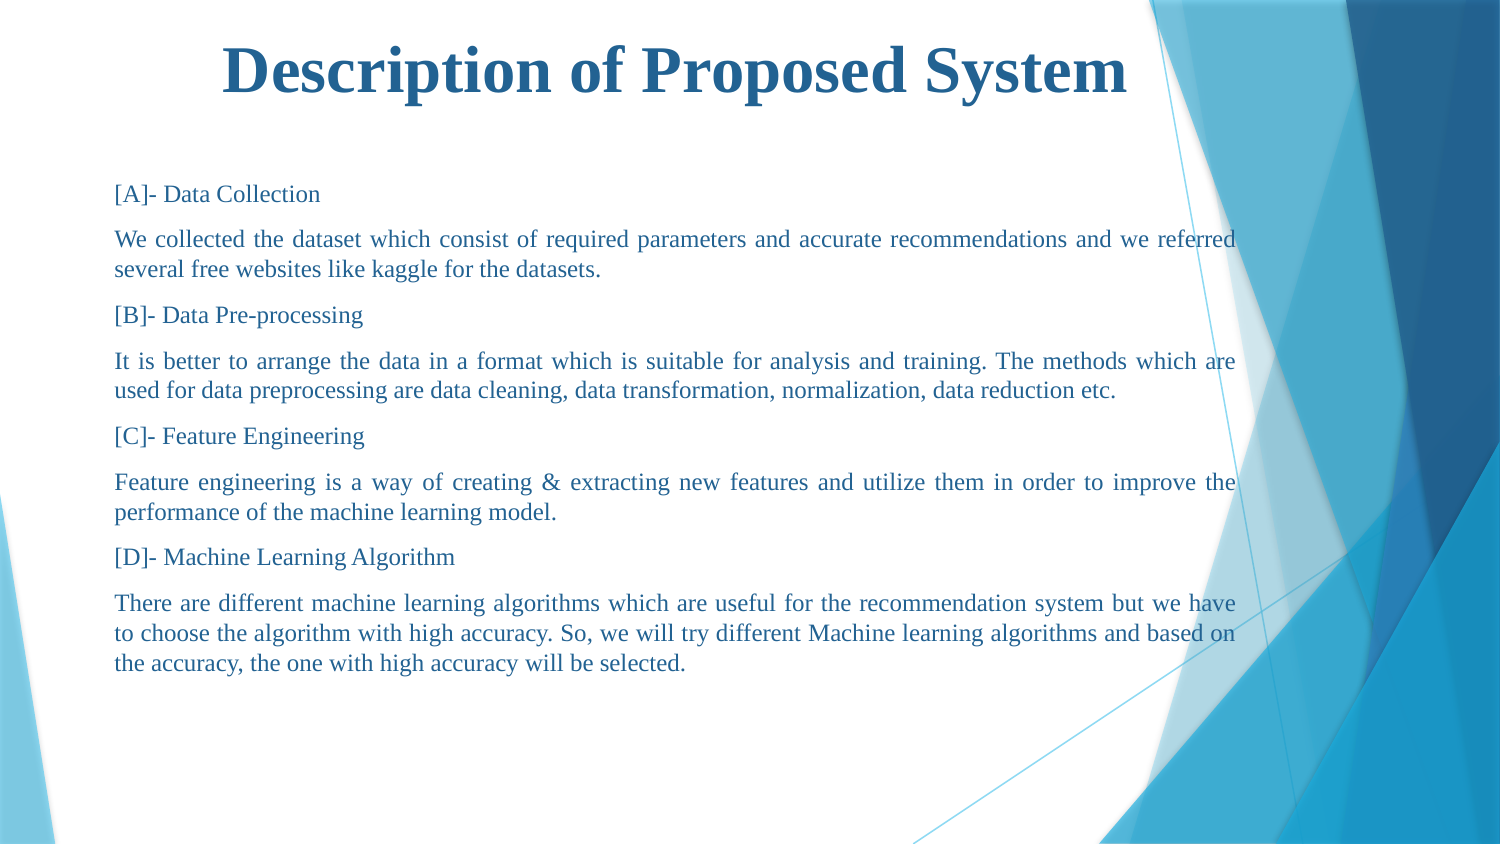

# Description of Proposed System
[A]- Data Collection
We collected the dataset which consist of required parameters and accurate recommendations and we referred several free websites like kaggle for the datasets.
[B]- Data Pre-processing
It is better to arrange the data in a format which is suitable for analysis and training. The methods which are used for data preprocessing are data cleaning, data transformation, normalization, data reduction etc.
[C]- Feature Engineering
Feature engineering is a way of creating & extracting new features and utilize them in order to improve the performance of the machine learning model.
[D]- Machine Learning Algorithm
There are different machine learning algorithms which are useful for the recommendation system but we have to choose the algorithm with high accuracy. So, we will try different Machine learning algorithms and based on the accuracy, the one with high accuracy will be selected.